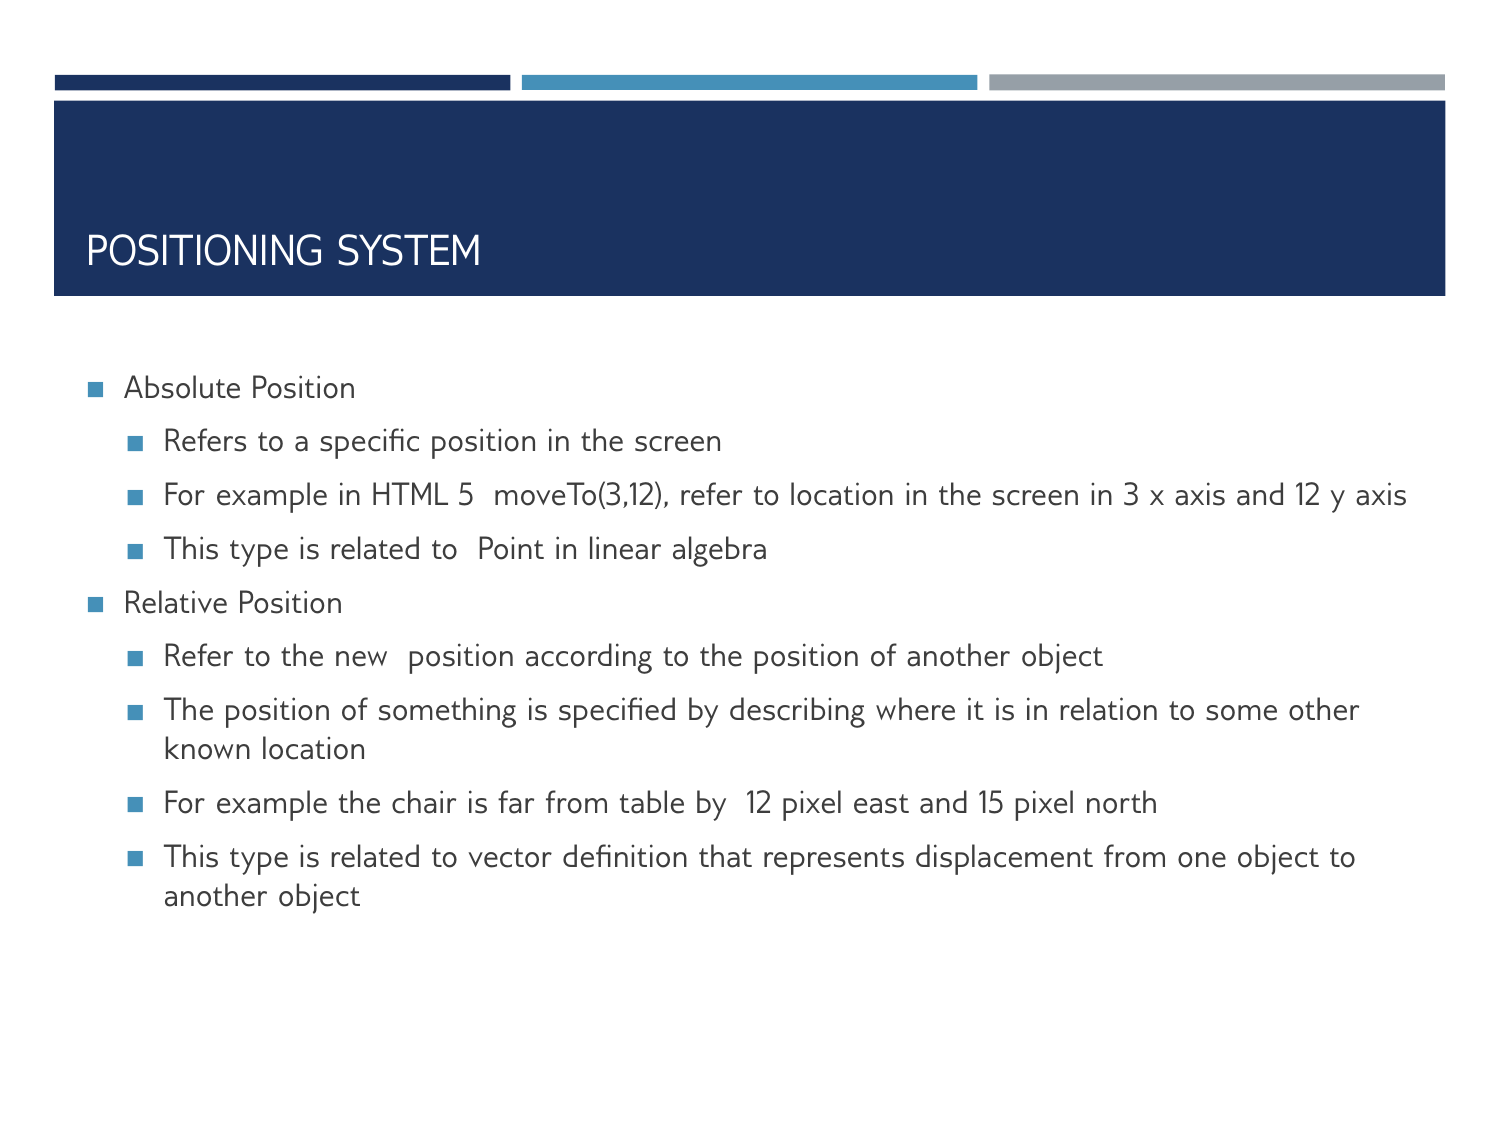

# POSITIONING SYSTEM
Absolute Position
Refers to a specific position in the screen
For example in HTML 5  moveTo(3,12), refer to location in the screen in 3 x axis and 12 y axis
This type is related to  Point in linear algebra
Relative Position
Refer to the new  position according to the position of another object
The position of something is specified by describing where it is in relation to some other known location
For example the chair is far from table by  12 pixel east and 15 pixel north
This type is related to vector definition that represents displacement from one object to another object